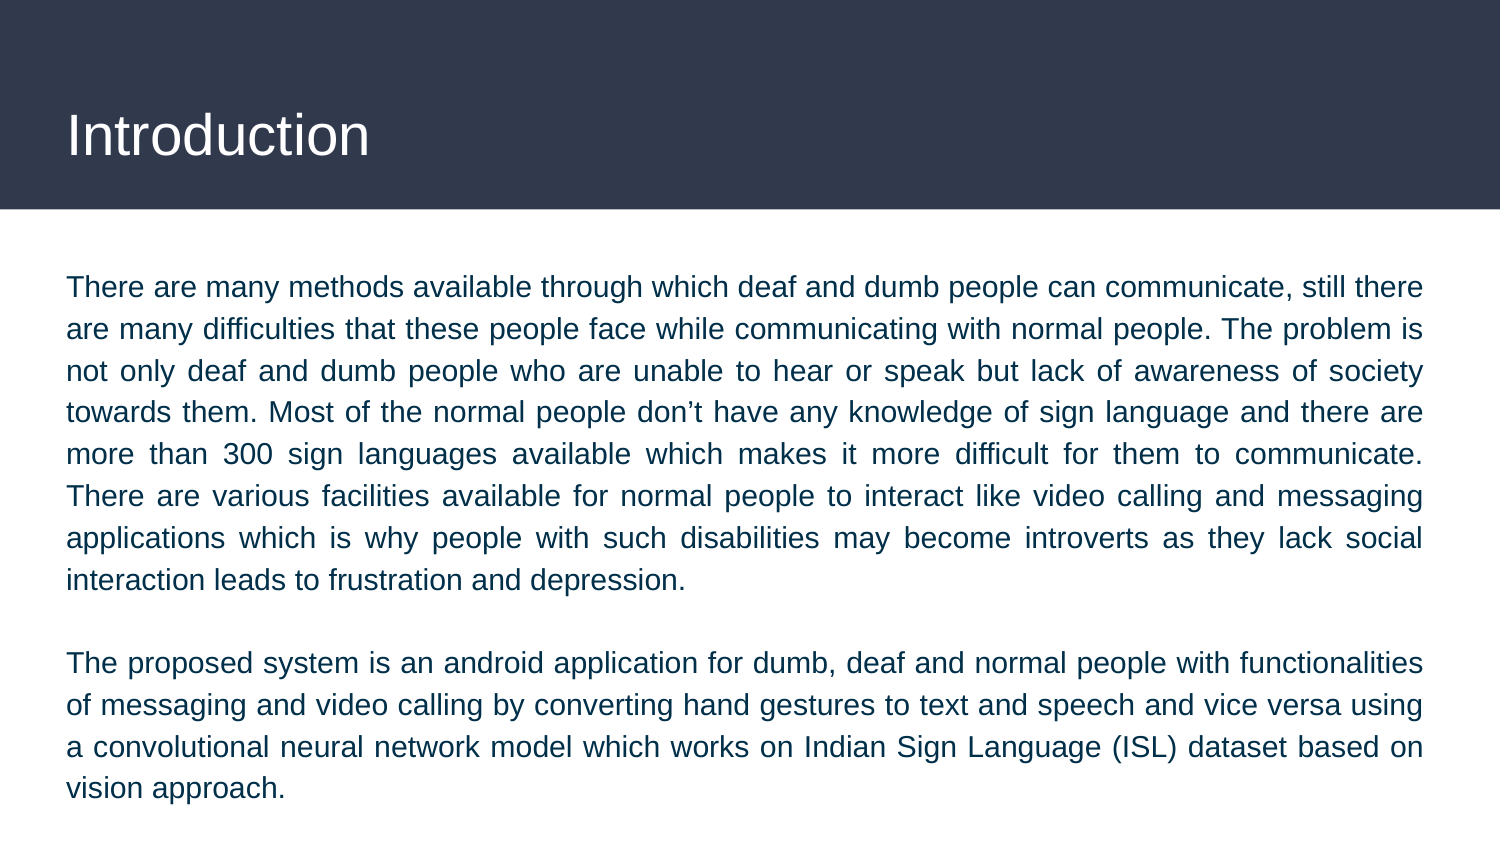

# Introduction
There are many methods available through which deaf and dumb people can communicate, still there are many difficulties that these people face while communicating with normal people. The problem is not only deaf and dumb people who are unable to hear or speak but lack of awareness of society towards them. Most of the normal people don’t have any knowledge of sign language and there are more than 300 sign languages available which makes it more difficult for them to communicate. There are various facilities available for normal people to interact like video calling and messaging applications which is why people with such disabilities may become introverts as they lack social interaction leads to frustration and depression.

The proposed system is an android application for dumb, deaf and normal people with functionalities of messaging and video calling by converting hand gestures to text and speech and vice versa using a convolutional neural network model which works on Indian Sign Language (ISL) dataset based on vision approach.